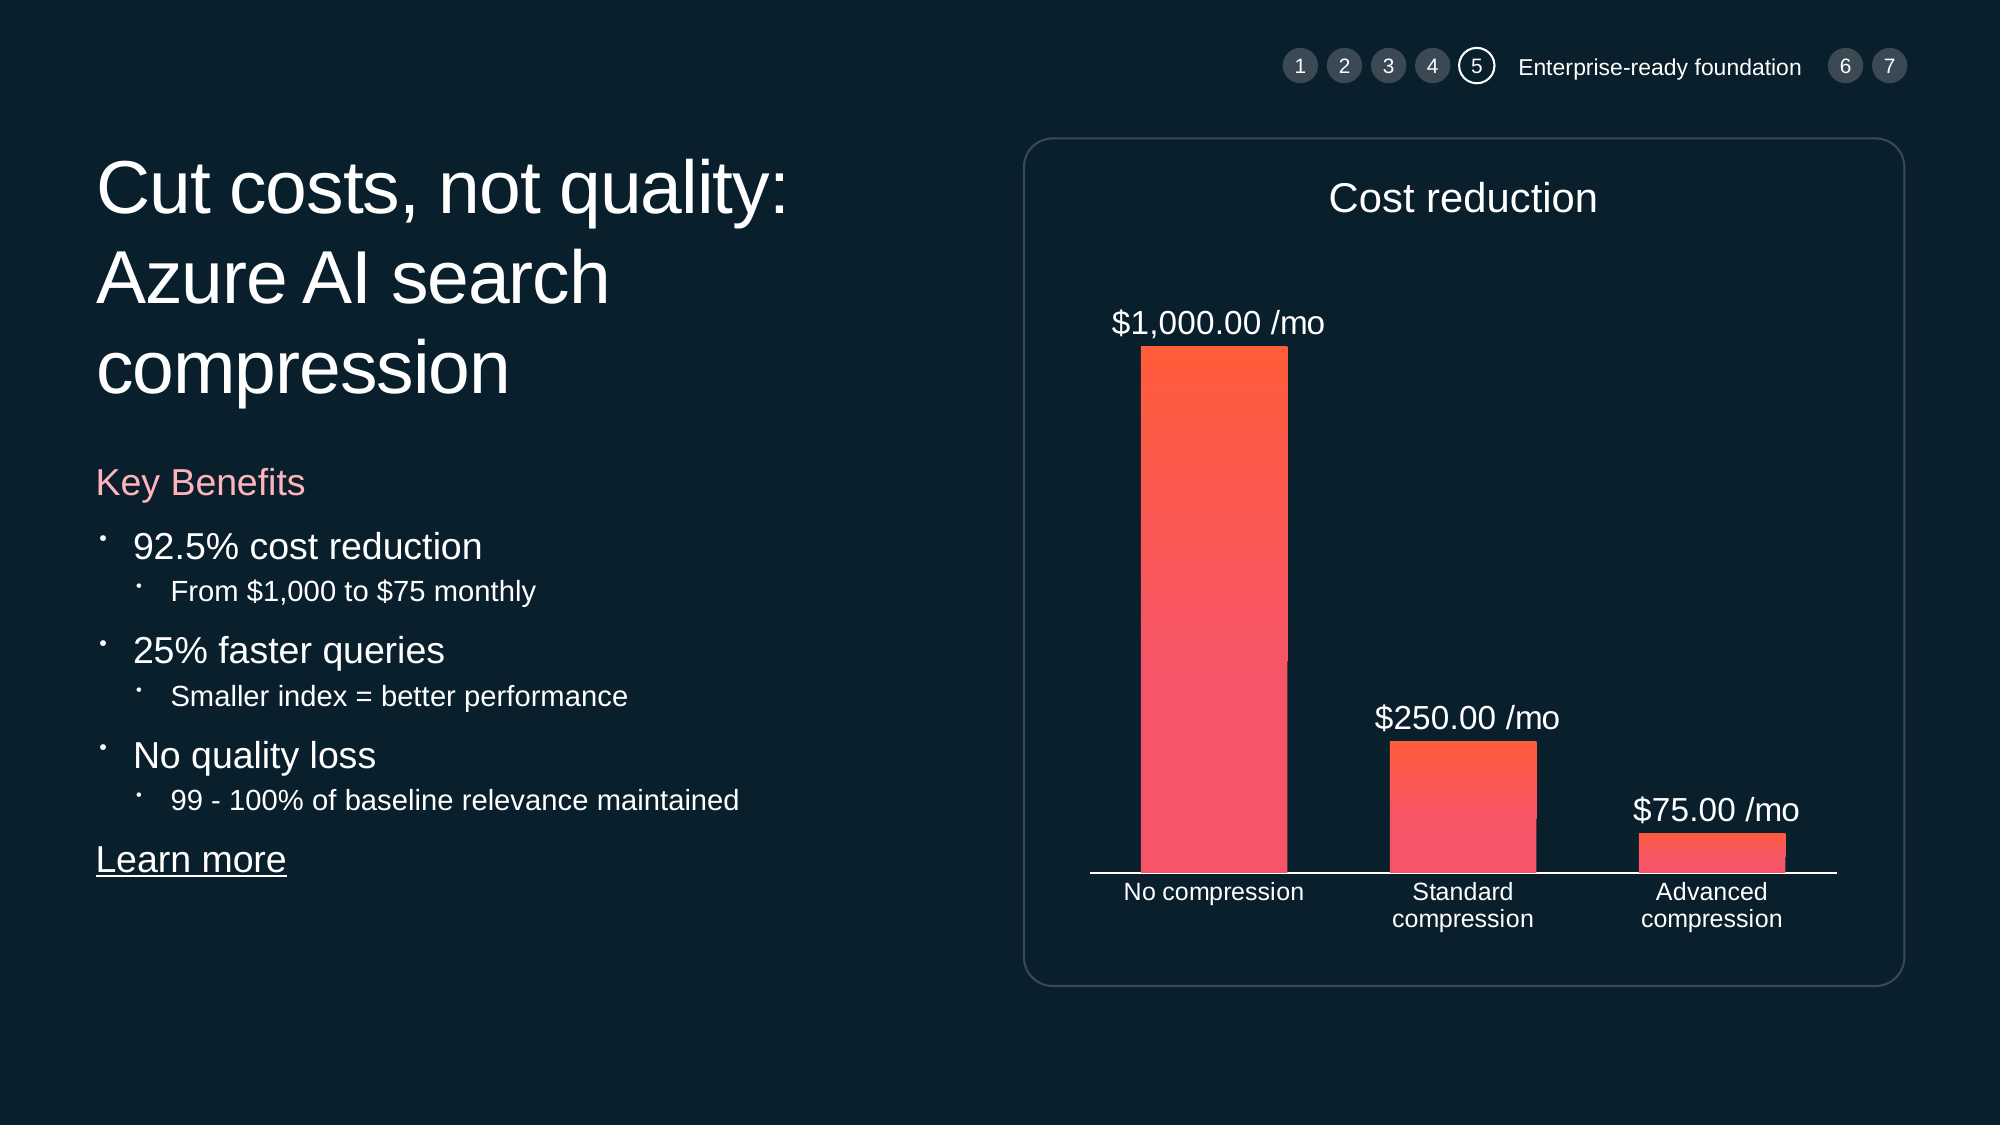

1
2
3
4
5
6
7
Enterprise-ready foundation
# Cut costs, not quality: Azure AI search compression
Cost reduction

### Chart

| Category | Series 1 |
|---|---|
| No compression | 1000.0 |
| Standard compression | 250.0 |
| Advanced compression | 75.0 |
Key Benefits
92.5% cost reduction
From $1,000 to $75 monthly
25% faster queries
Smaller index = better performance
No quality loss
99 - 100% of baseline relevance maintained
Learn more